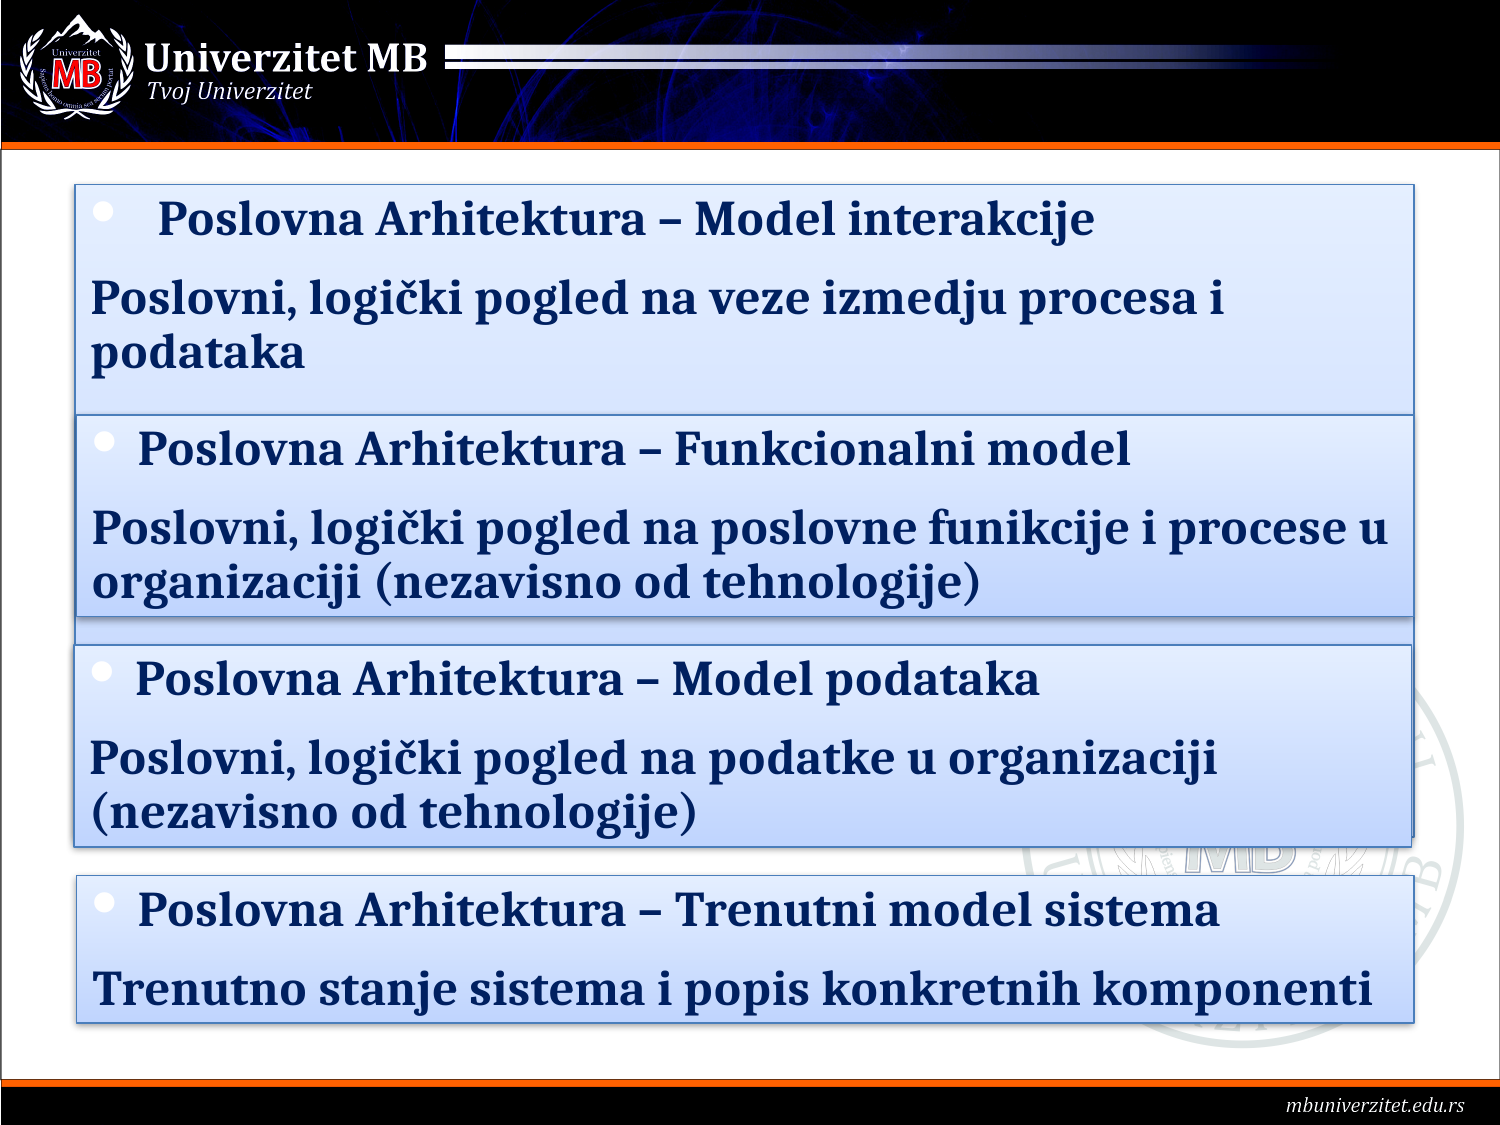

Poslovna Arhitektura – Model interakcije
Poslovni, logički pogled na veze izmedju procesa i podataka
 Poslovna Arhitektura – Funkcionalni model
Poslovni, logički pogled na poslovne funikcije i procese u organizaciji (nezavisno od tehnologije)
 Poslovna Arhitektura – Model podataka
Poslovni, logički pogled na podatke u organizaciji (nezavisno od tehnologije)
 Poslovna Arhitektura – Trenutni model sistema
Trenutno stanje sistema i popis konkretnih komponenti